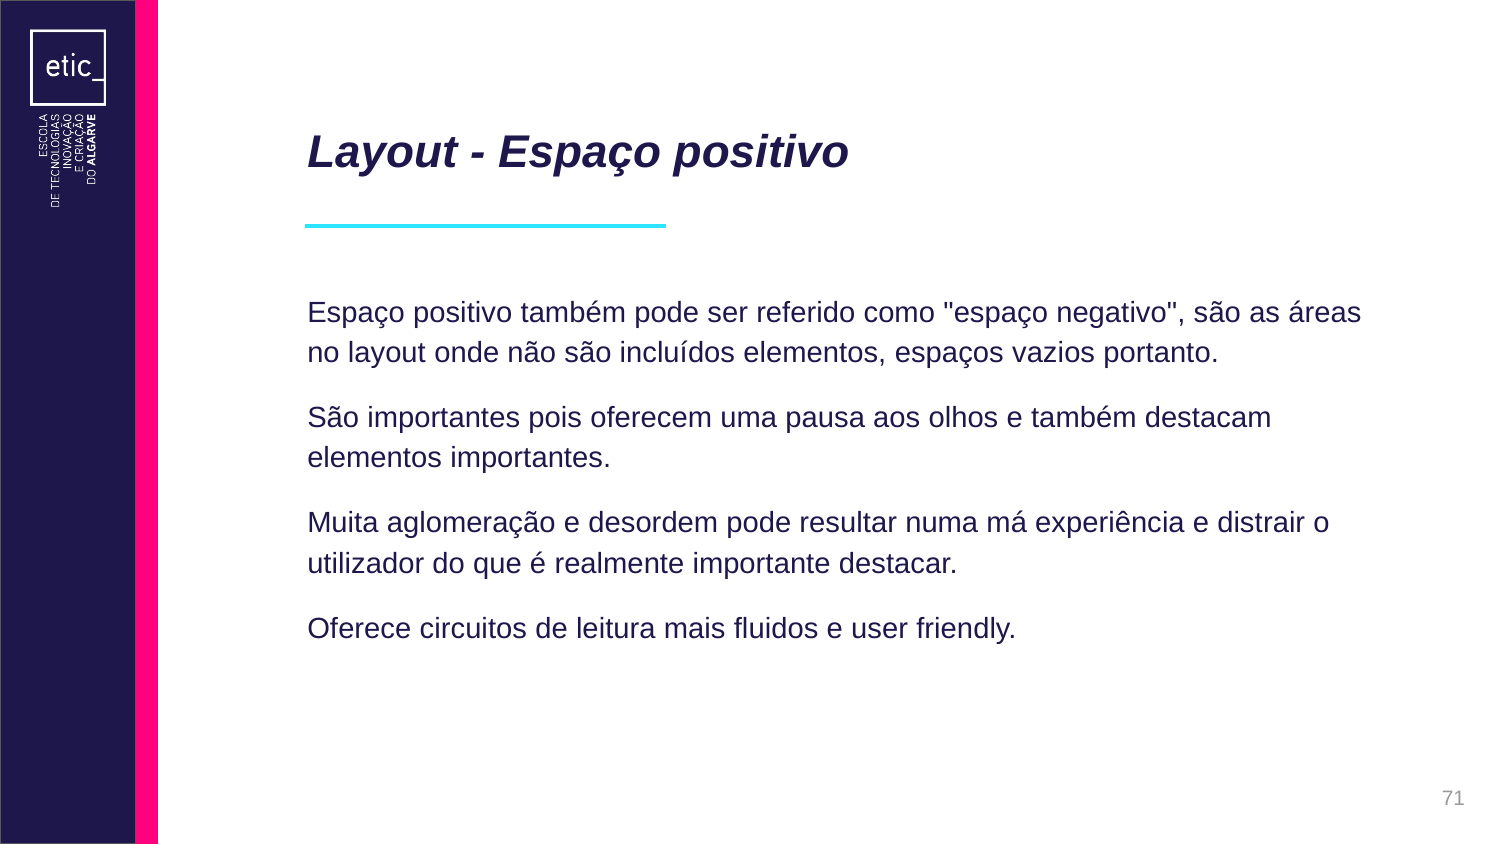

# Layout - Espaço positivo
Espaço positivo também pode ser referido como "espaço negativo", são as áreas no layout onde não são incluídos elementos, espaços vazios portanto.
São importantes pois oferecem uma pausa aos olhos e também destacam elementos importantes.
Muita aglomeração e desordem pode resultar numa má experiência e distrair o utilizador do que é realmente importante destacar.
Oferece circuitos de leitura mais fluidos e user friendly.
71